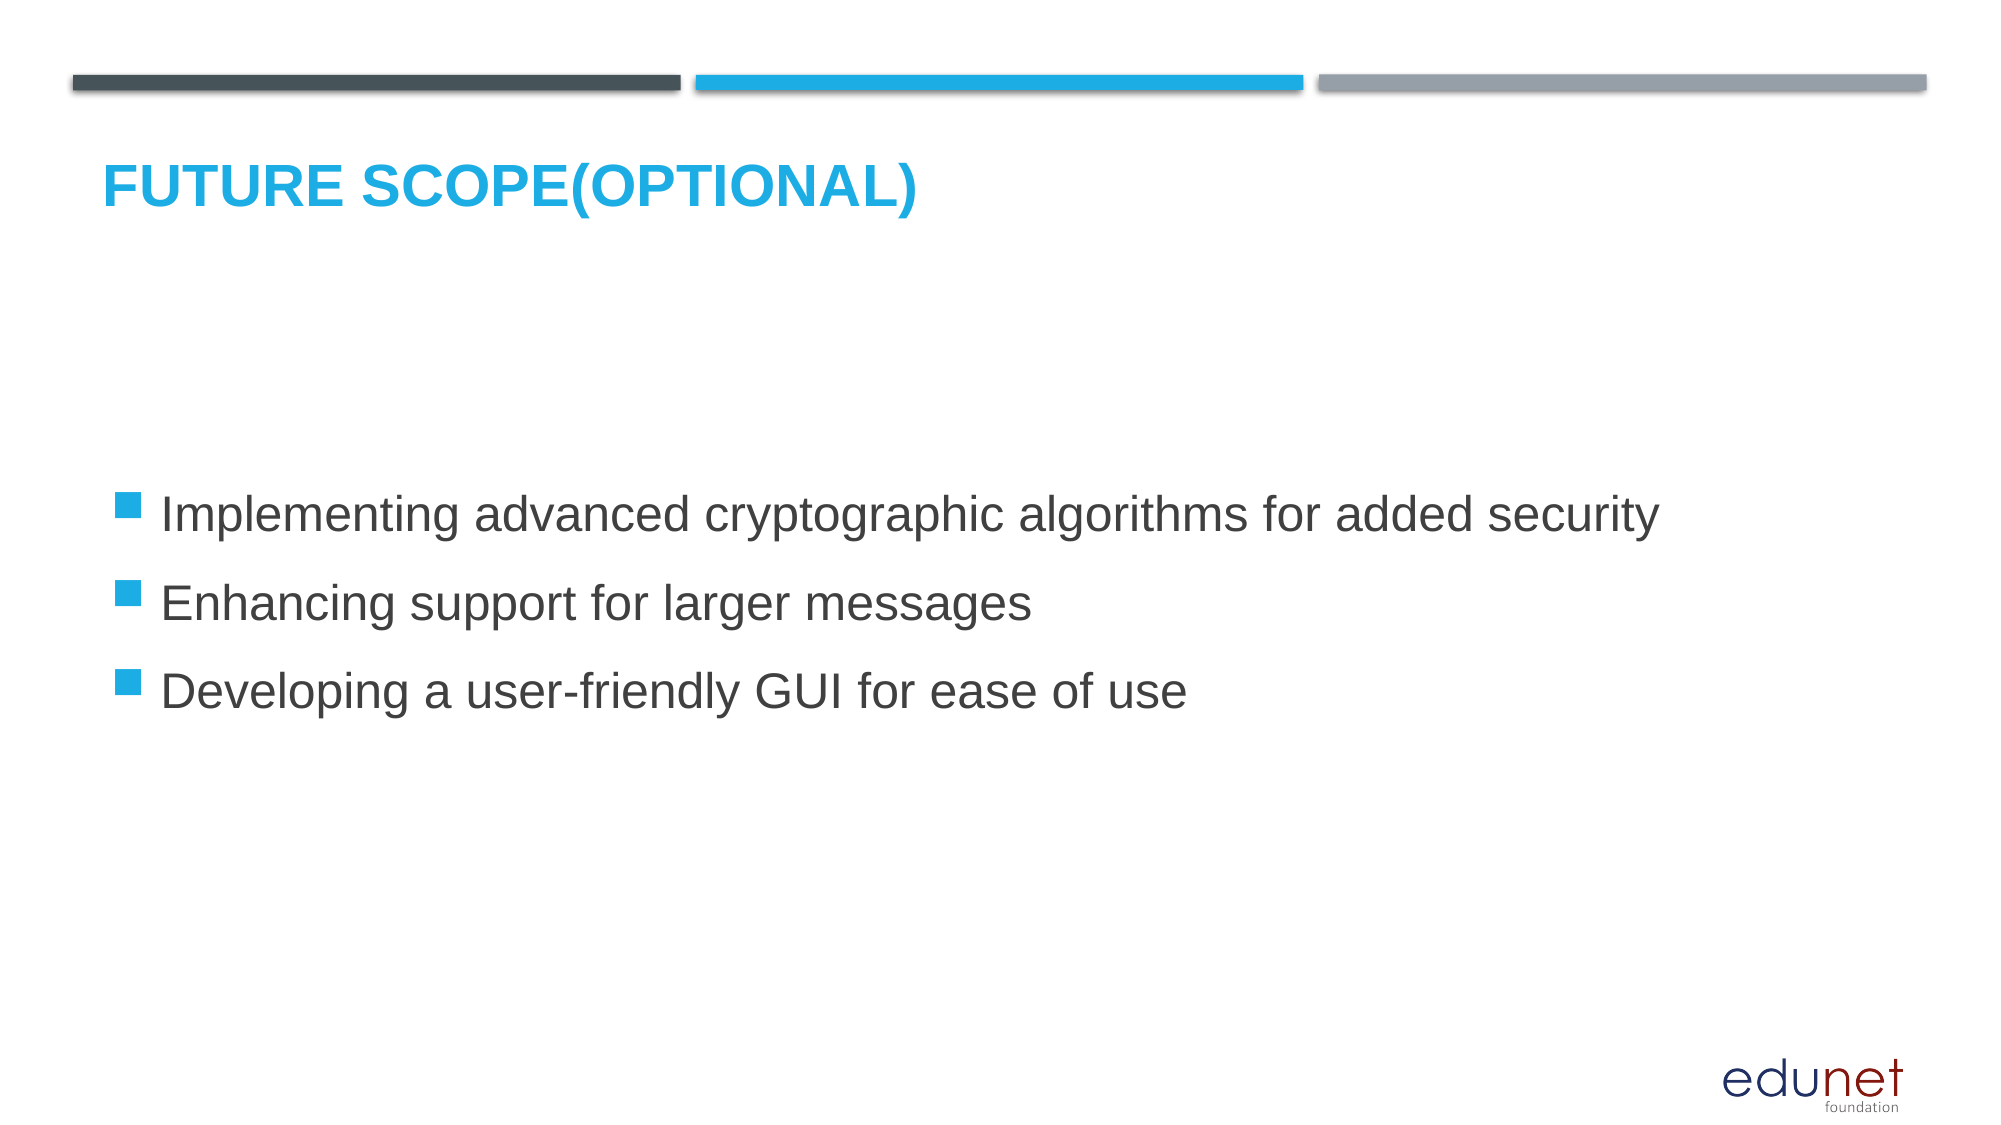

Future scope(optional)
Implementing advanced cryptographic algorithms for added security
Enhancing support for larger messages
Developing a user-friendly GUI for ease of use